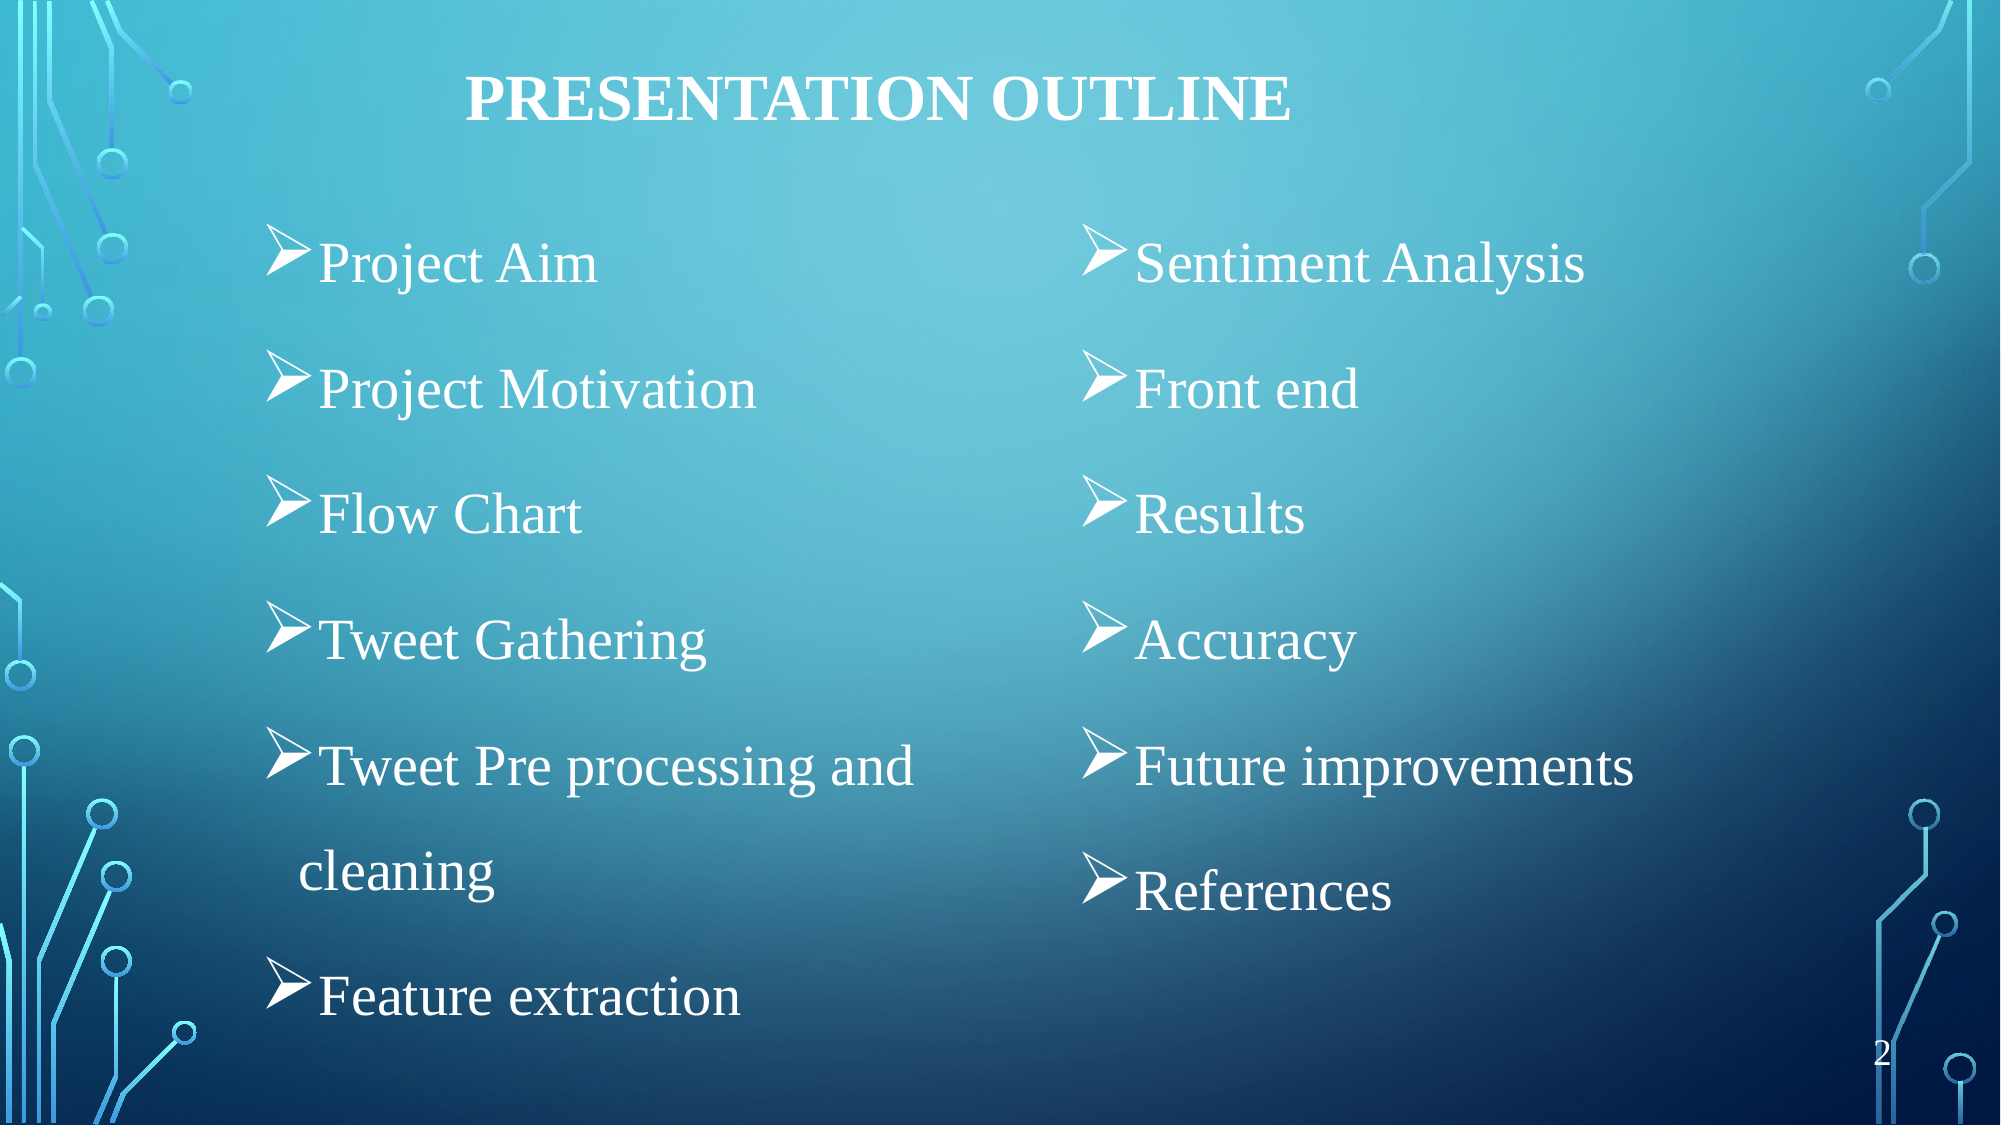

# Presentation Outline
Project Aim
Project Motivation
Flow Chart
Tweet Gathering
Tweet Pre processing and cleaning
Feature extraction
Sentiment Analysis
Front end
Results
Accuracy
Future improvements
References
2